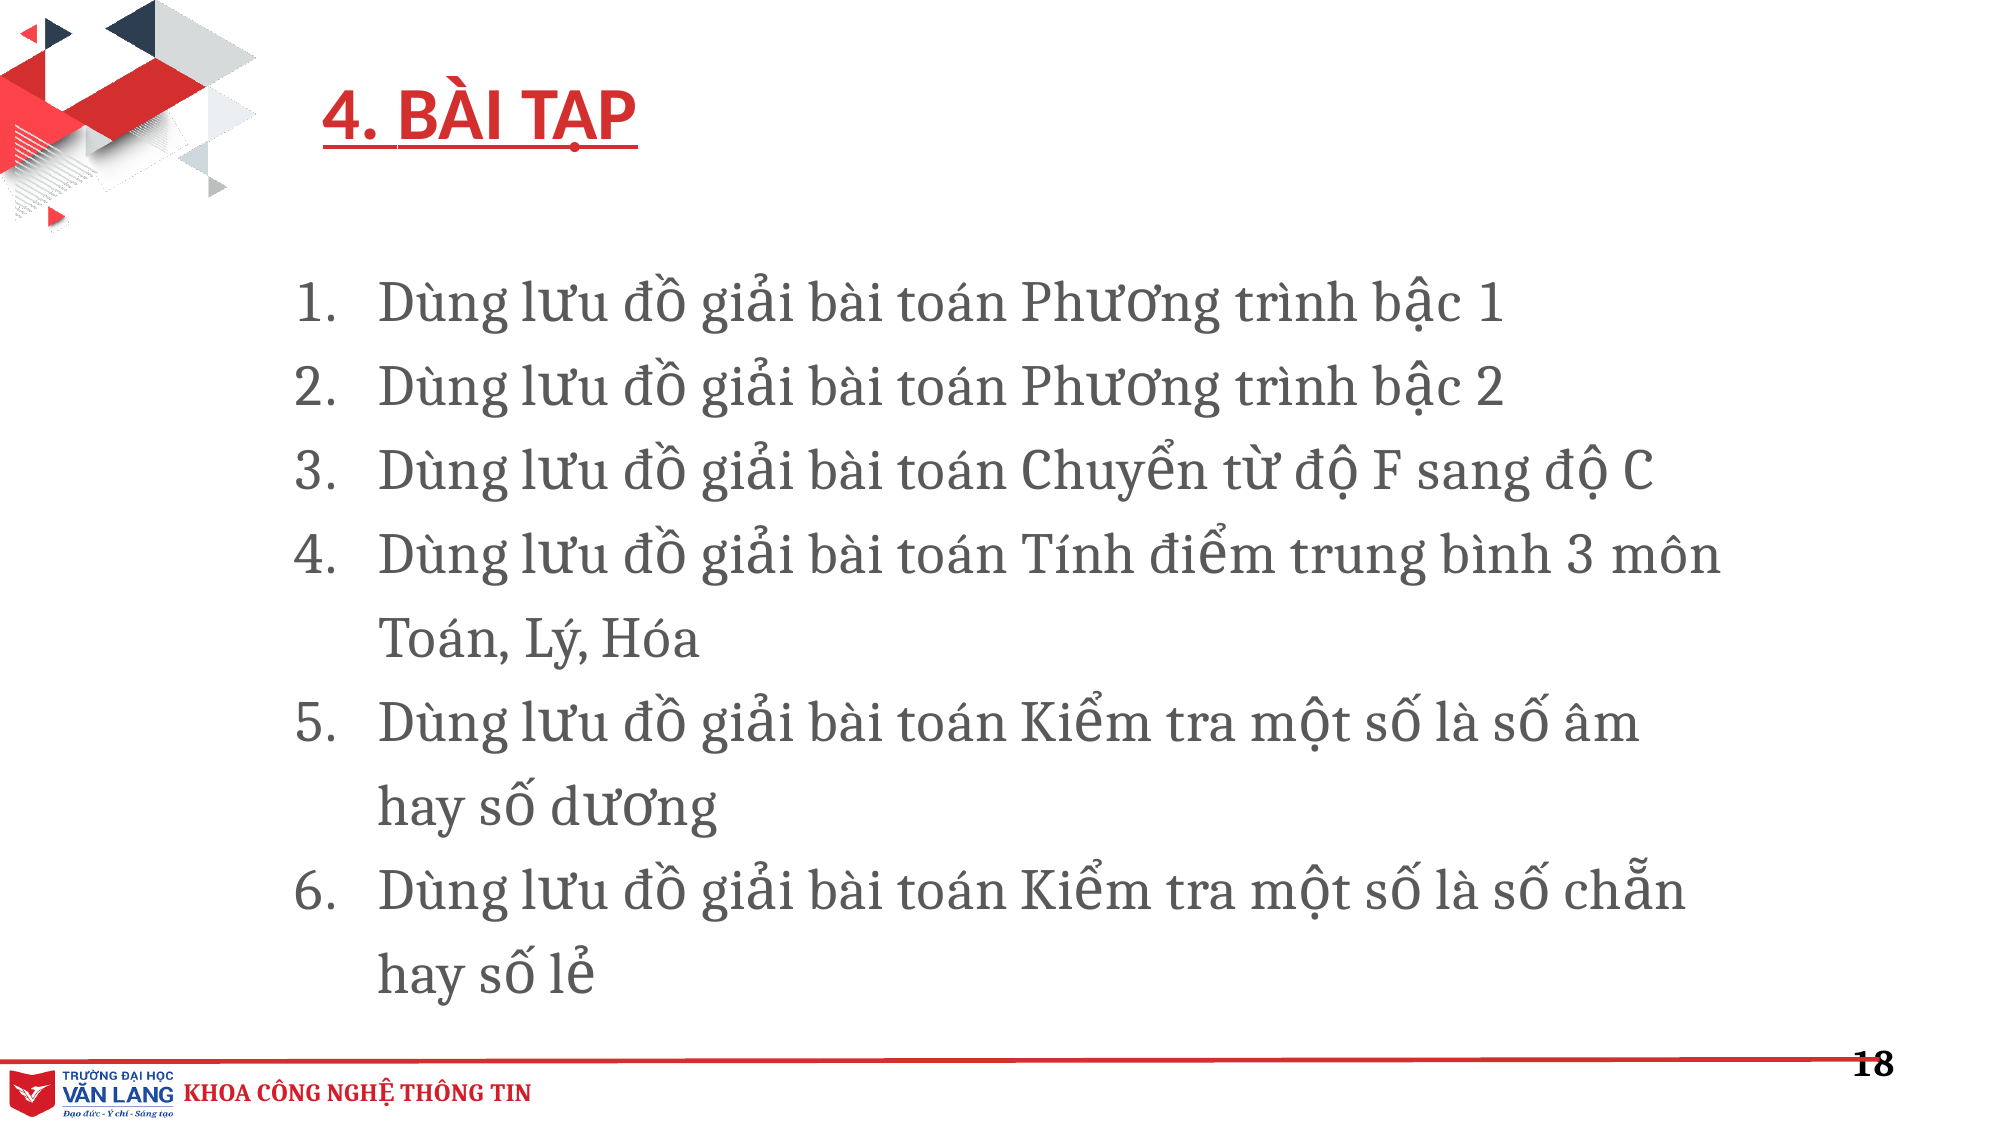

4. BÀI TẬP

Dùng lưu đồ giải bài toán Phương trình bậc 1
Dùng lưu đồ giải bài toán Phương trình bậc 2
Dùng lưu đồ giải bài toán Chuyển từ độ F sang độ C
Dùng lưu đồ giải bài toán Tính điểm trung bình 3 môn Toán, Lý, Hóa
Dùng lưu đồ giải bài toán Kiểm tra một số là số âm hay số dương
Dùng lưu đồ giải bài toán Kiểm tra một số là số chẵn hay số lẻ